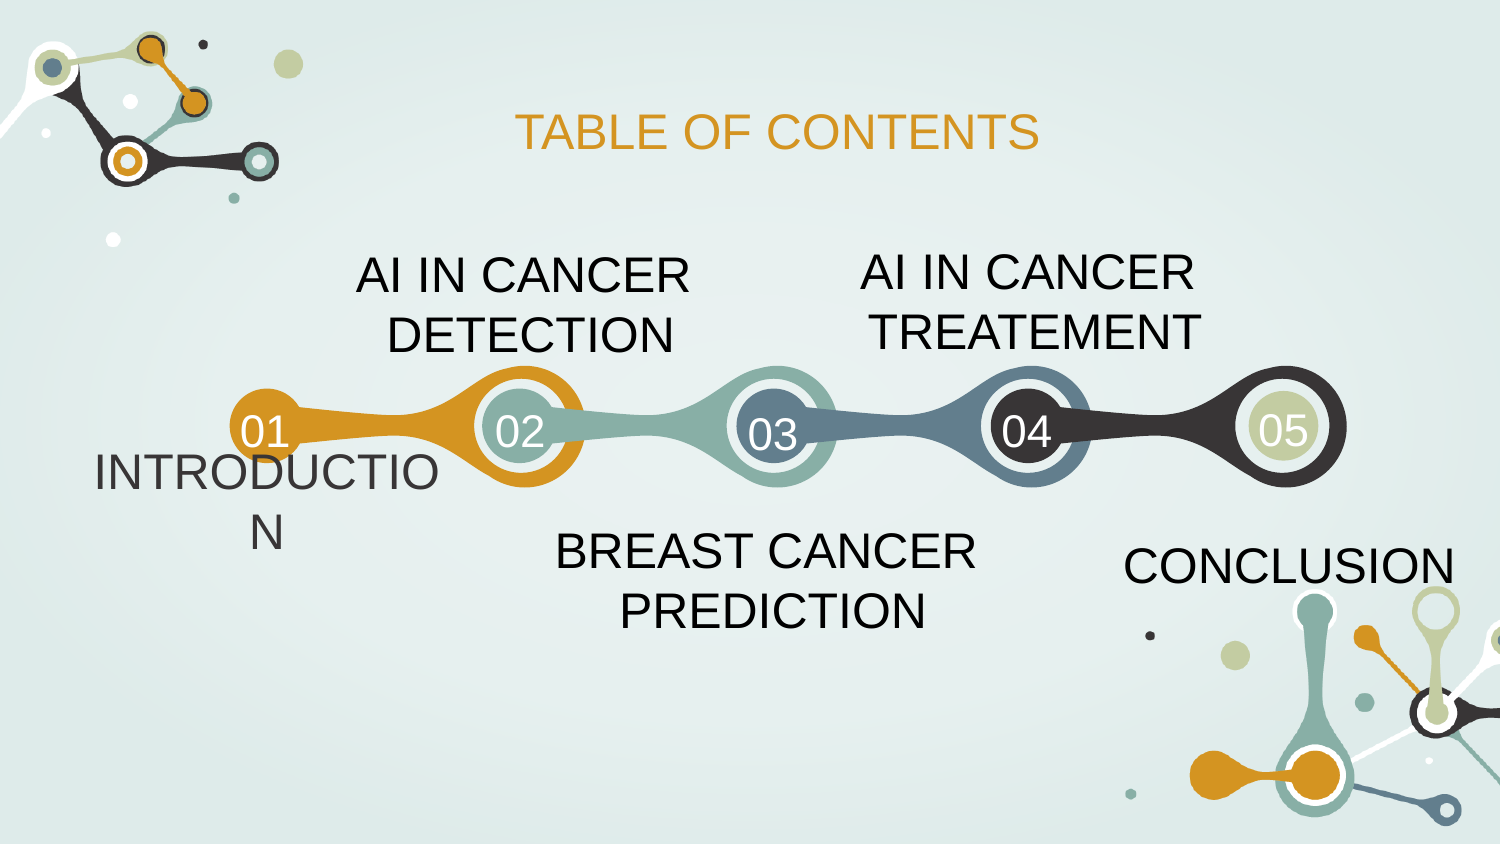

TABLE OF CONTENTS
AI IN CANCER
TREATEMENT
AI IN CANCER
DETECTION

05
02
04
01
03

INTRODUCTION
BREAST CANCER
PREDICTION
CONCLUSION